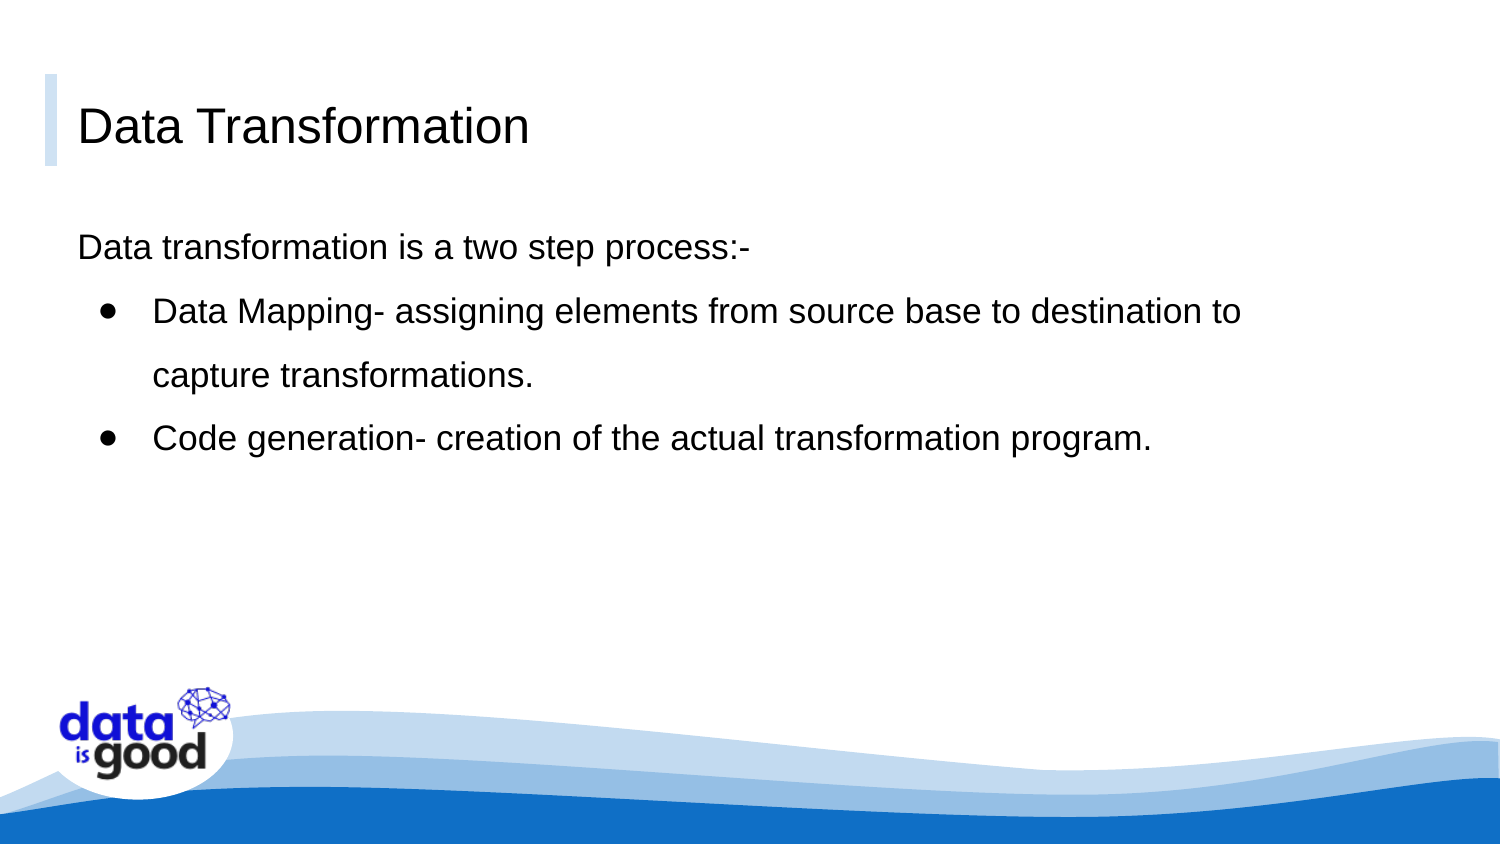

# Data Transformation
Data transformation is a two step process:-
Data Mapping- assigning elements from source base to destination to capture transformations.
Code generation- creation of the actual transformation program.